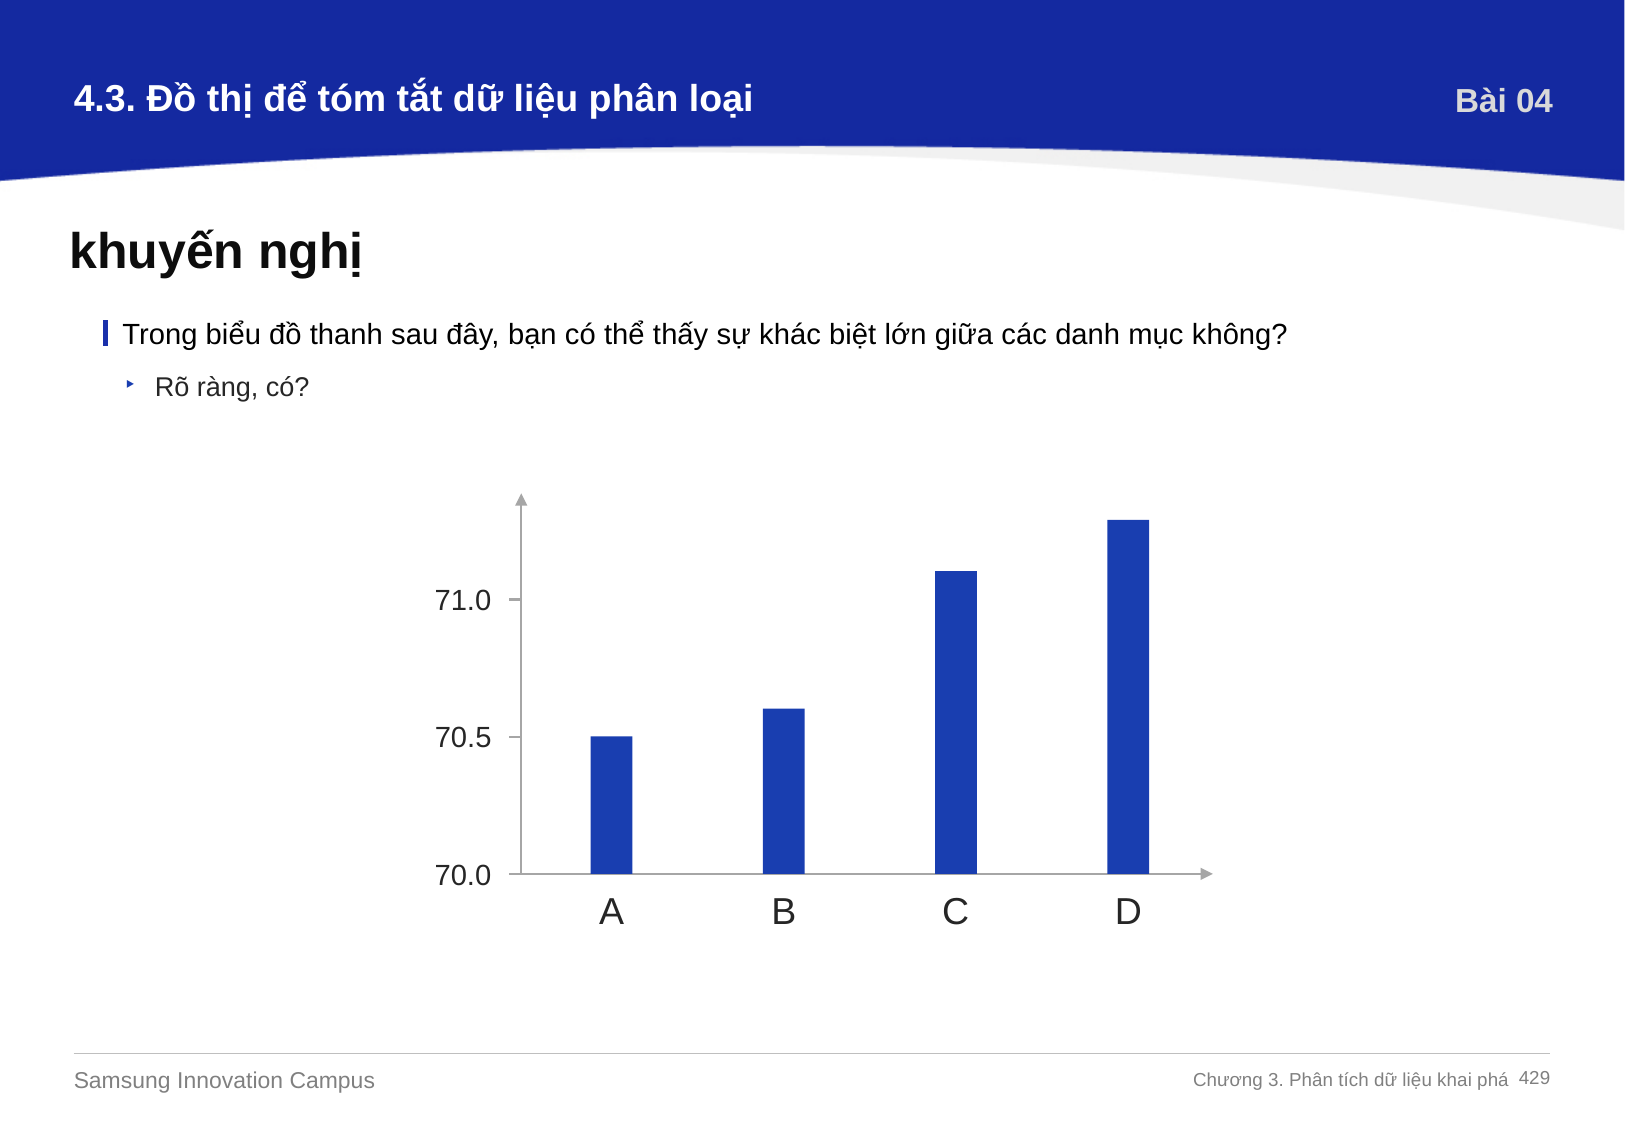

4.3. Đồ thị để tóm tắt dữ liệu phân loại
Bài 04
khuyến nghị
Trong biểu đồ thanh sau đây, bạn có thể thấy sự khác biệt lớn giữa các danh mục không?
Rõ ràng, có?

71.0

70.5

70.0
A
B
C
D